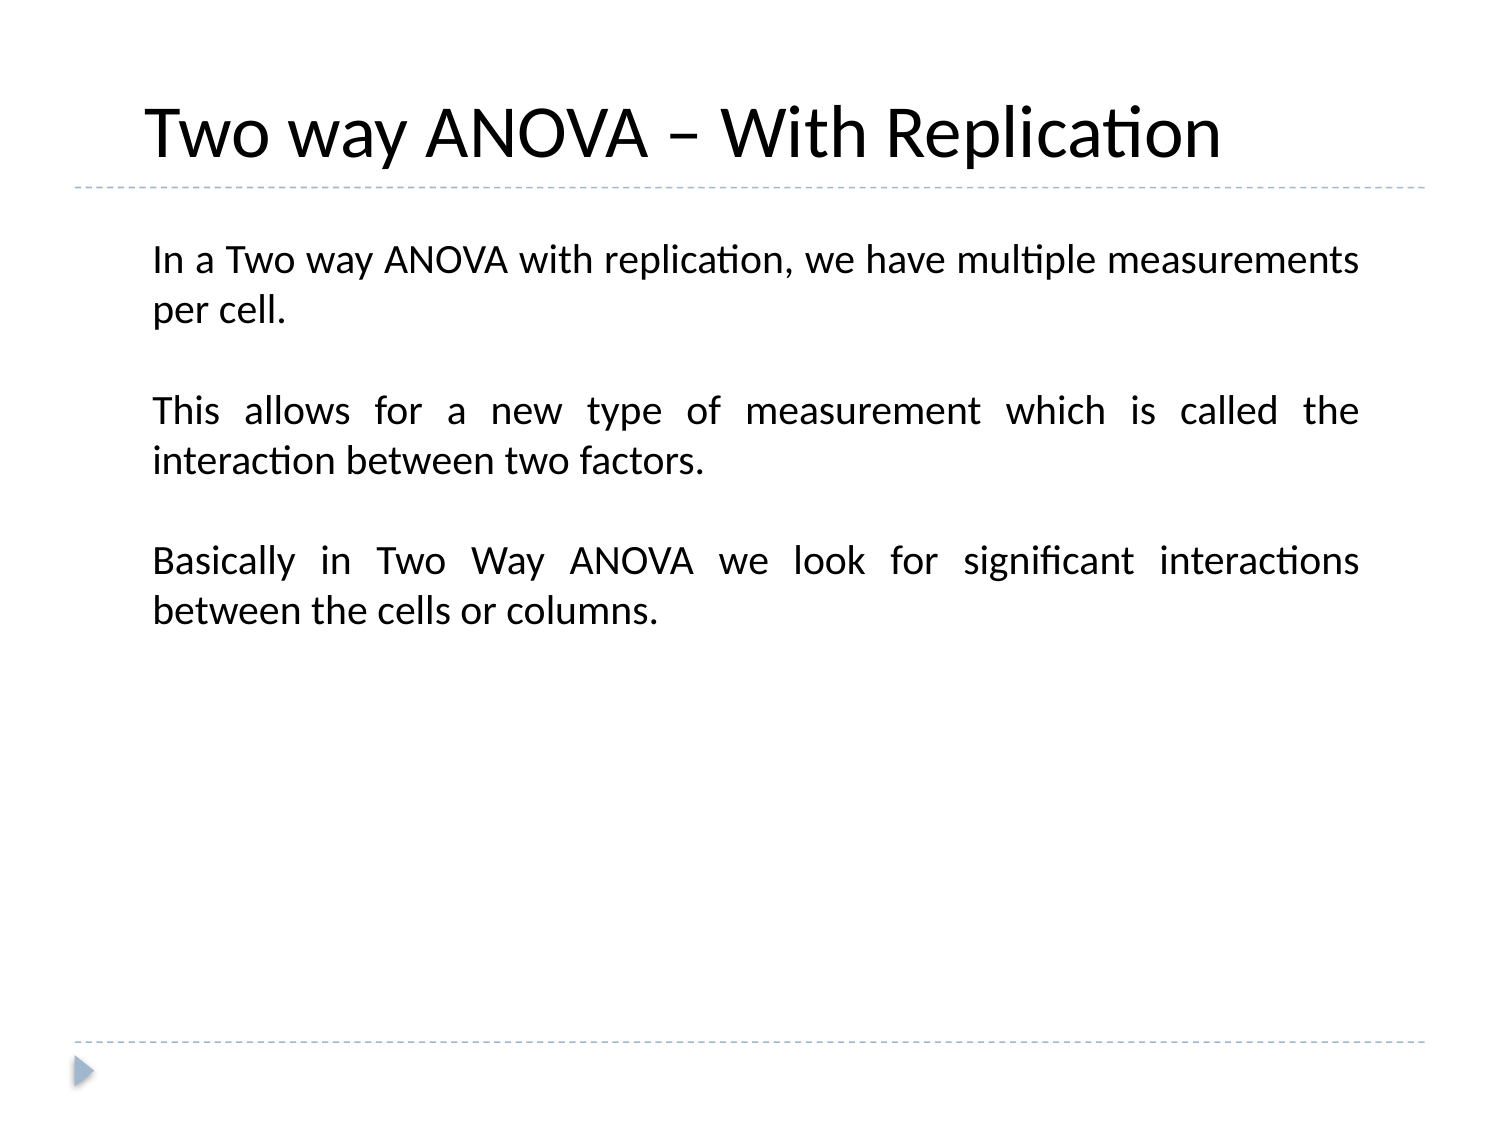

Two way ANOVA – With Replication
In a Two way ANOVA with replication, we have multiple measurements per cell.

This allows for a new type of measurement which is called the interaction between two factors.

Basically in Two Way ANOVA we look for significant interactions between the cells or columns.